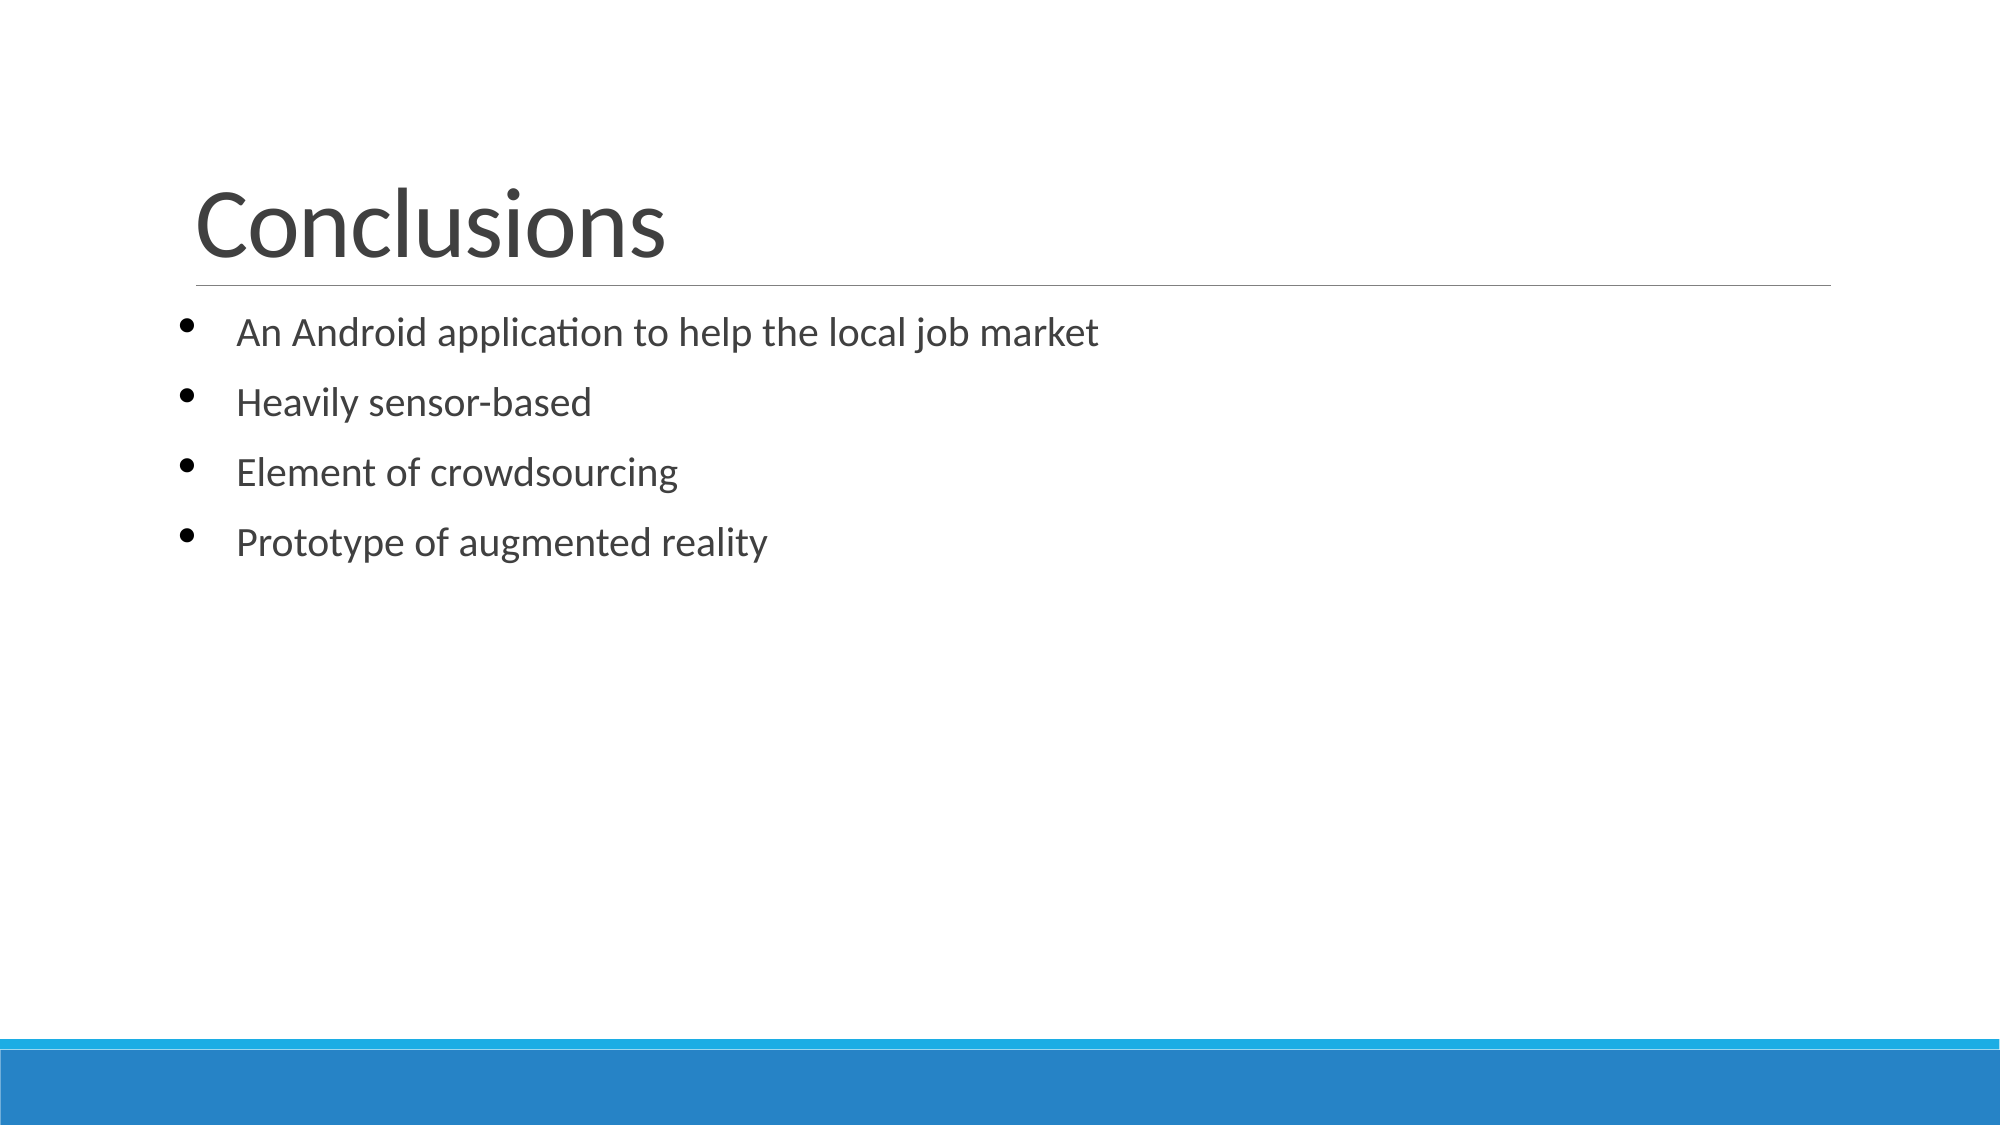

# Conclusions
An Android application to help the local job market
Heavily sensor-based
Element of crowdsourcing
Prototype of augmented reality